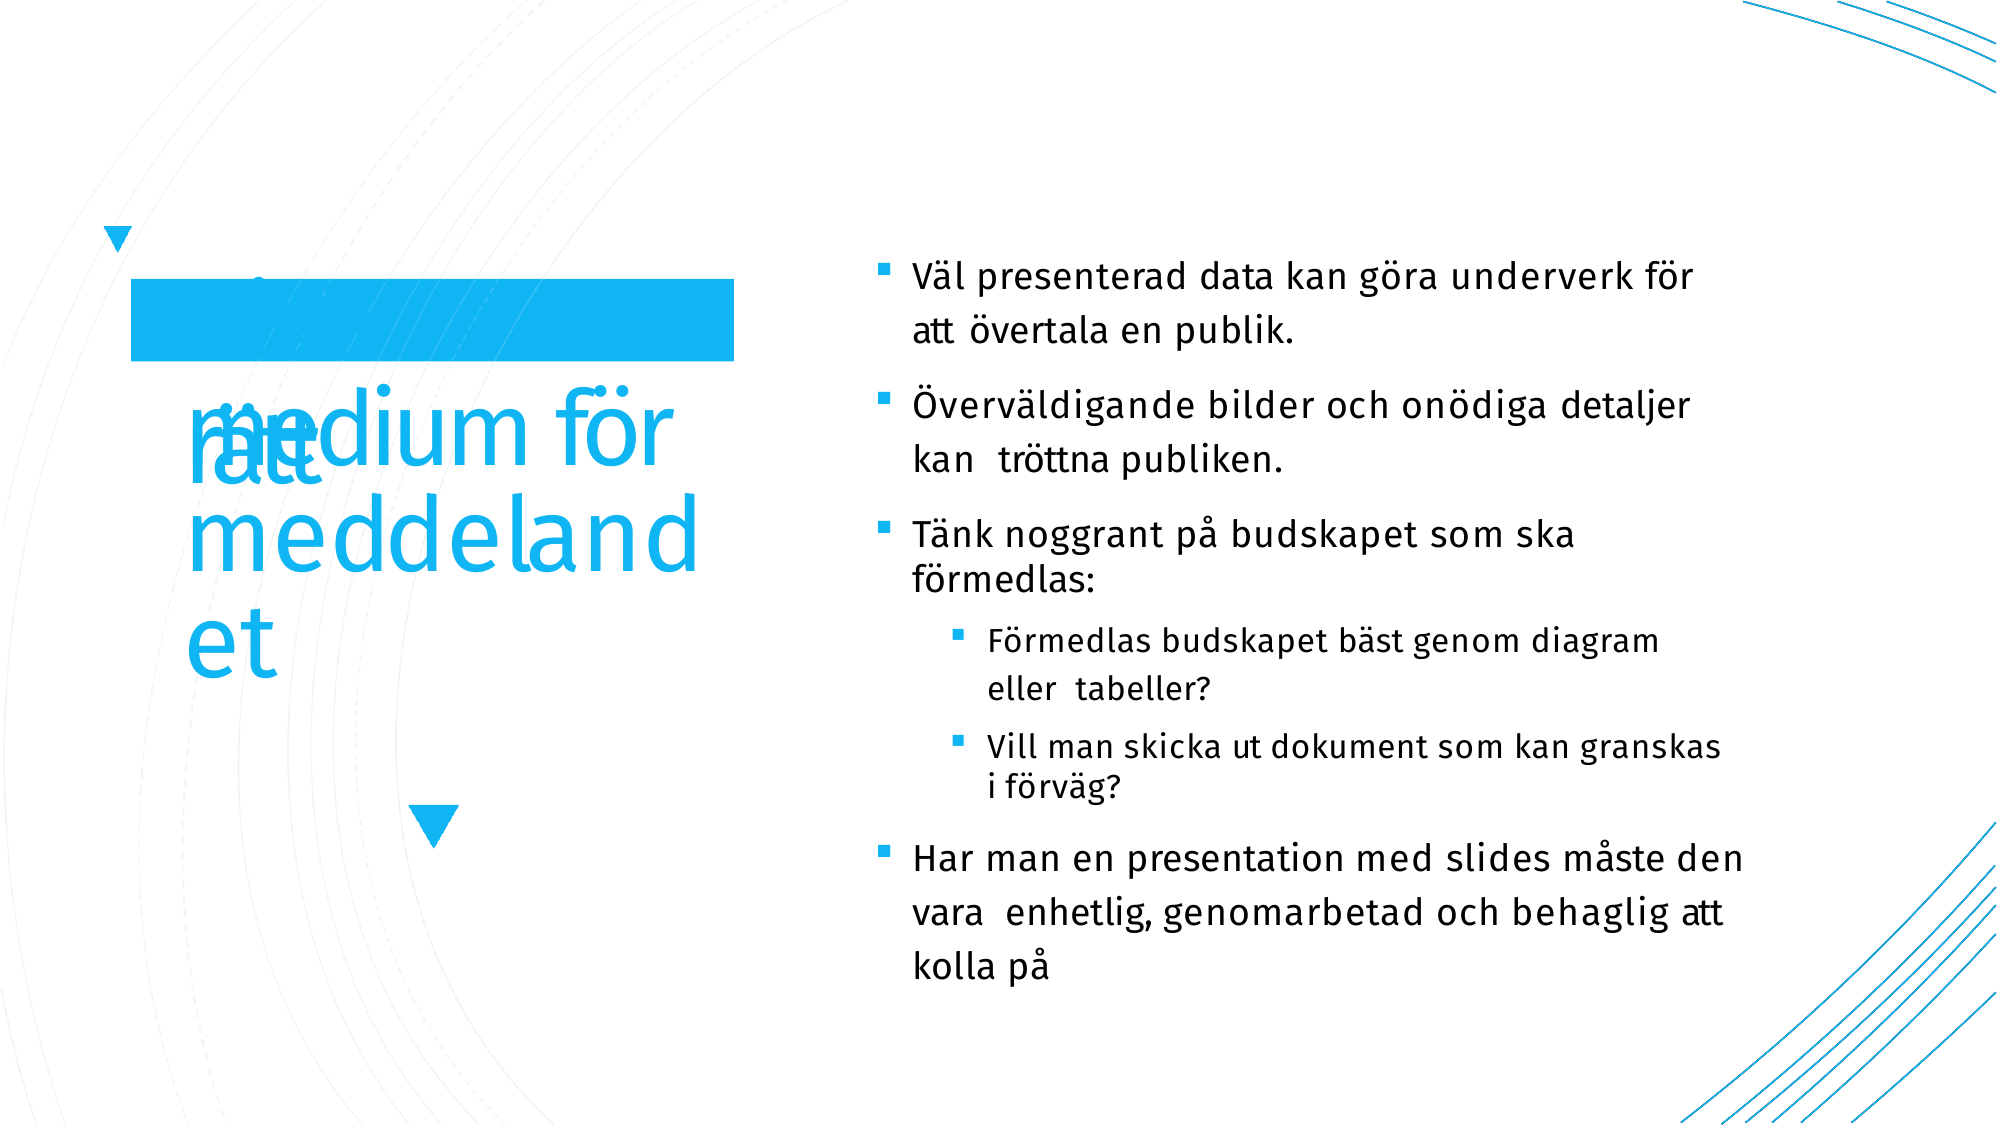

Väl presenterad data kan göra underverk för att  övertala en publik.
Överväldigande bilder och onödiga detaljer kan  tröttna publiken.
Tänk noggrant på budskapet som ska förmedlas:
Förmedlas budskapet bäst genom diagram eller  tabeller?
Vill man skicka ut dokument som kan granskas i förväg?
Har man en presentation med slides måste den vara  enhetlig, genomarbetad och behaglig att kolla på
Hitta rätt

medium för  meddelandet